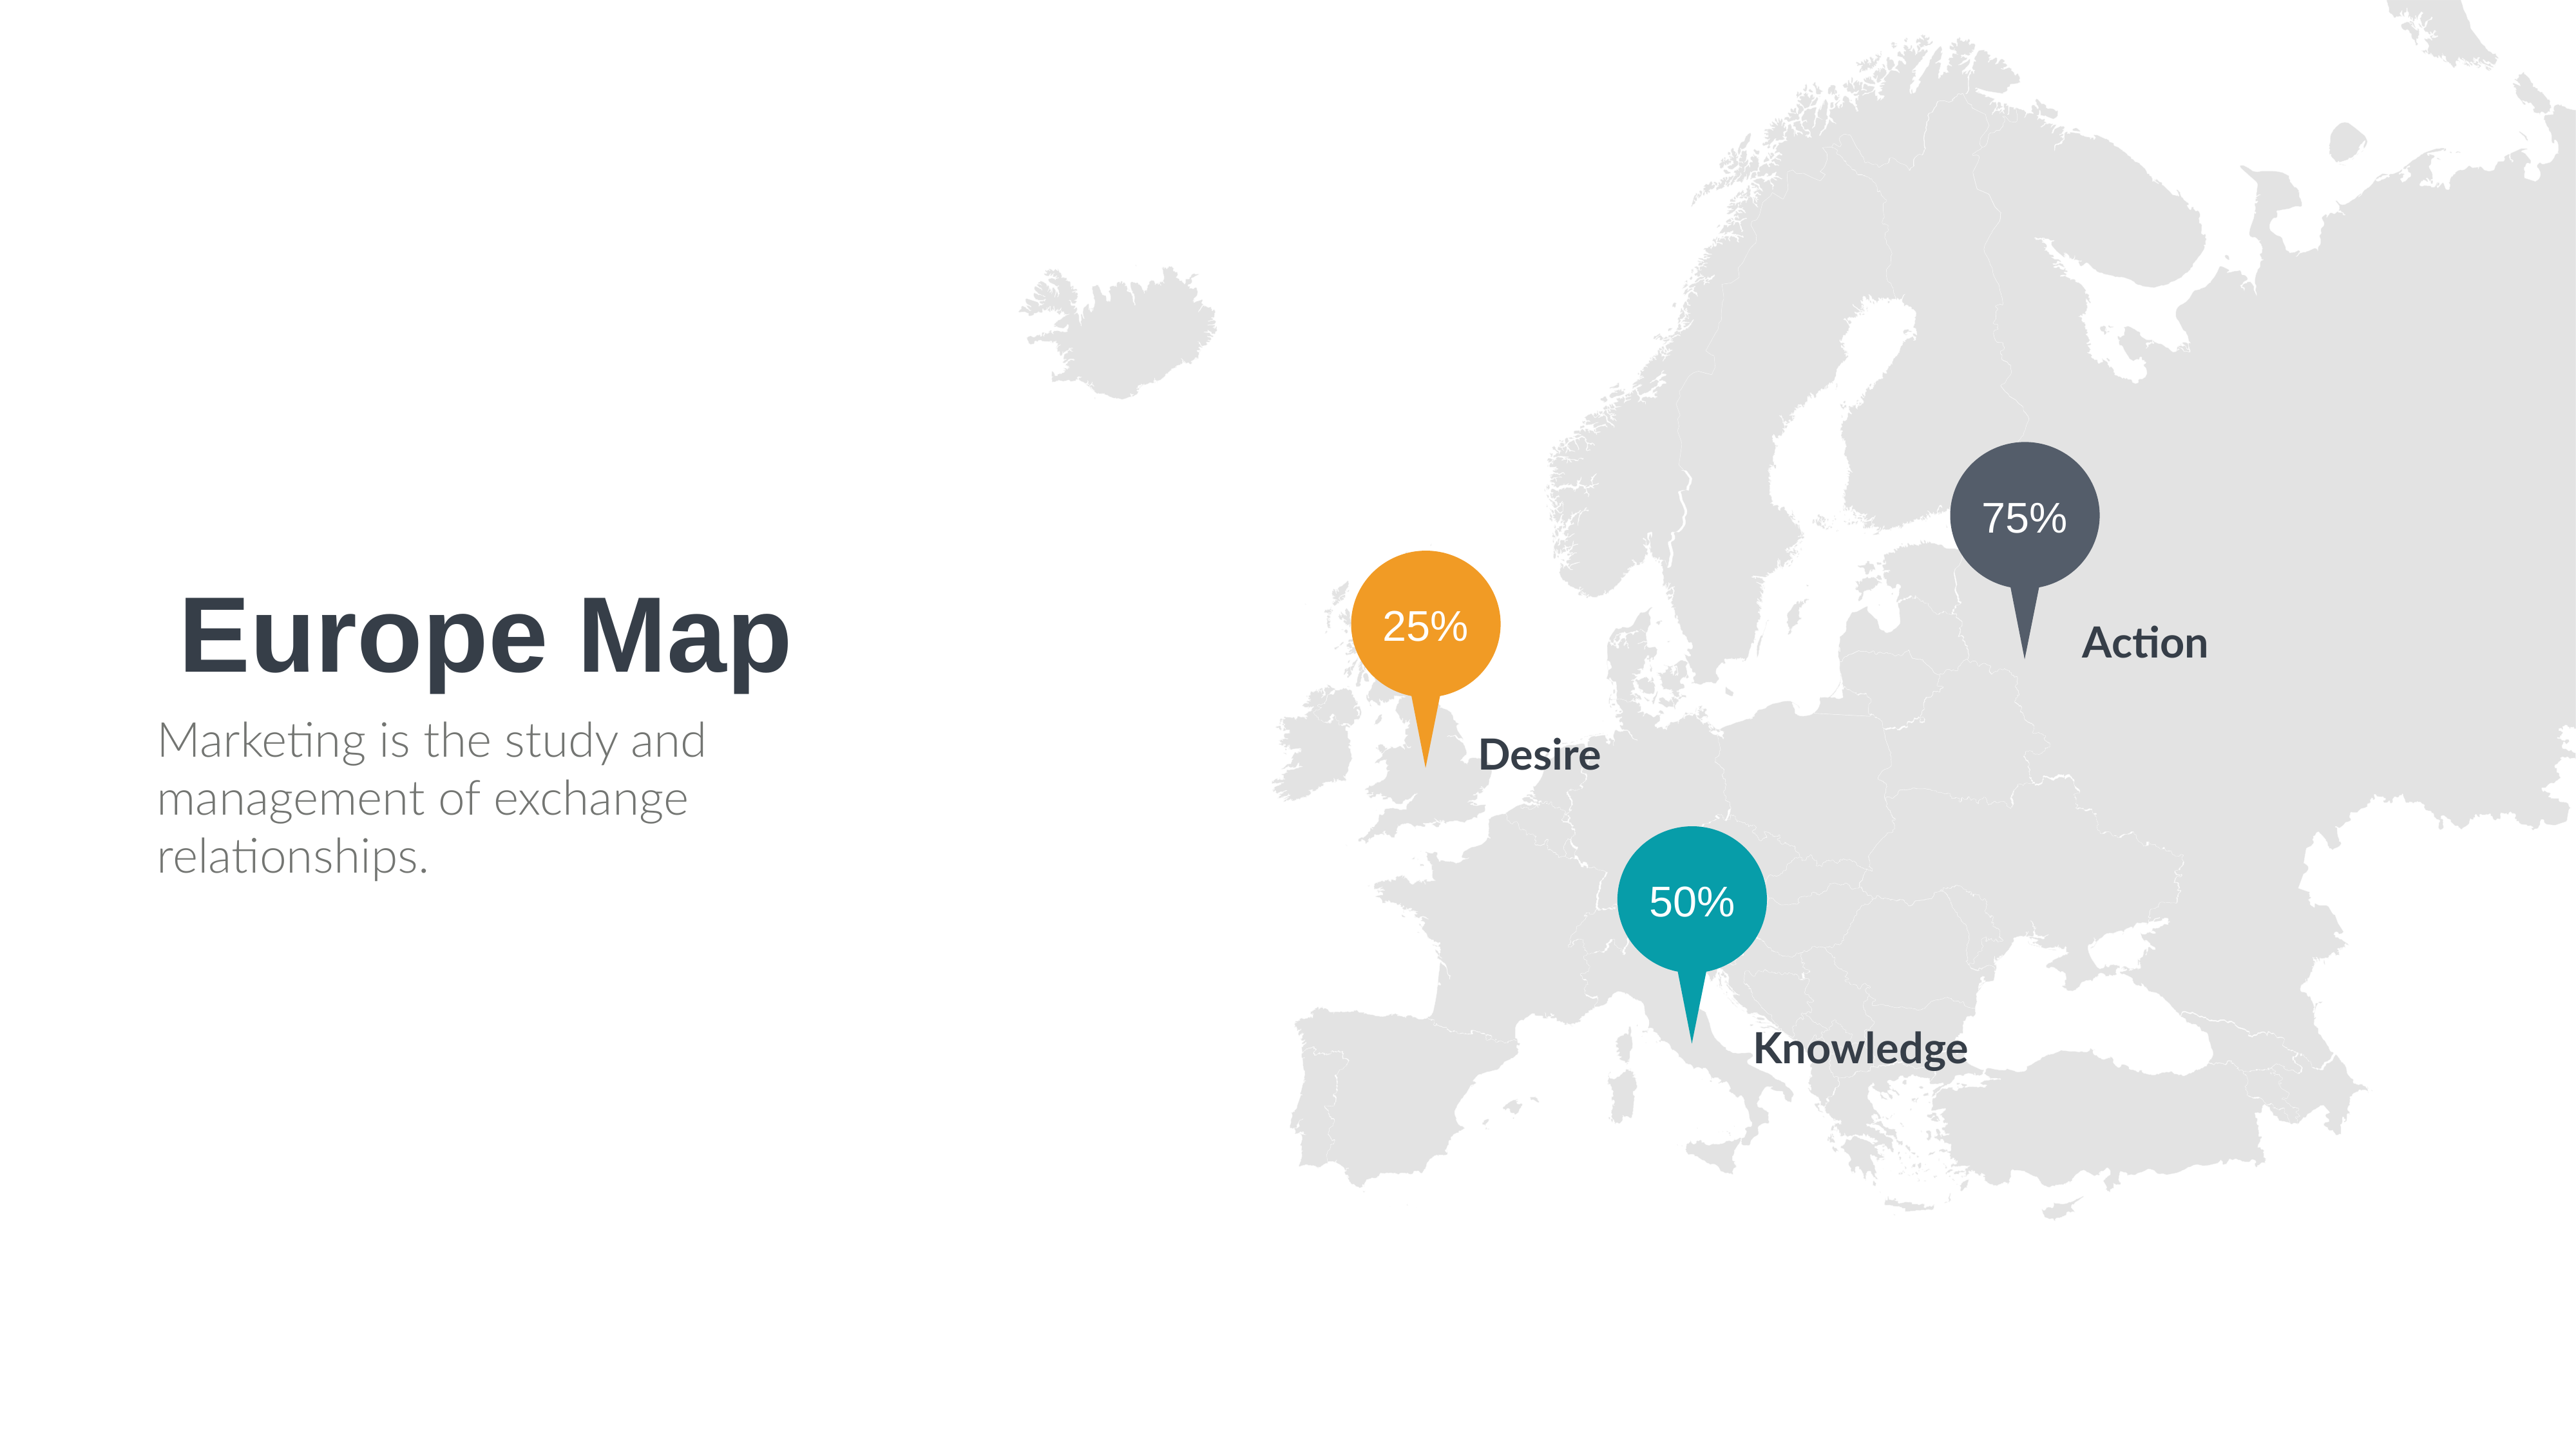

75%
25%
Europe Map
Marketing is the study and management of exchange relationships.
Action
Desire
50%
Knowledge